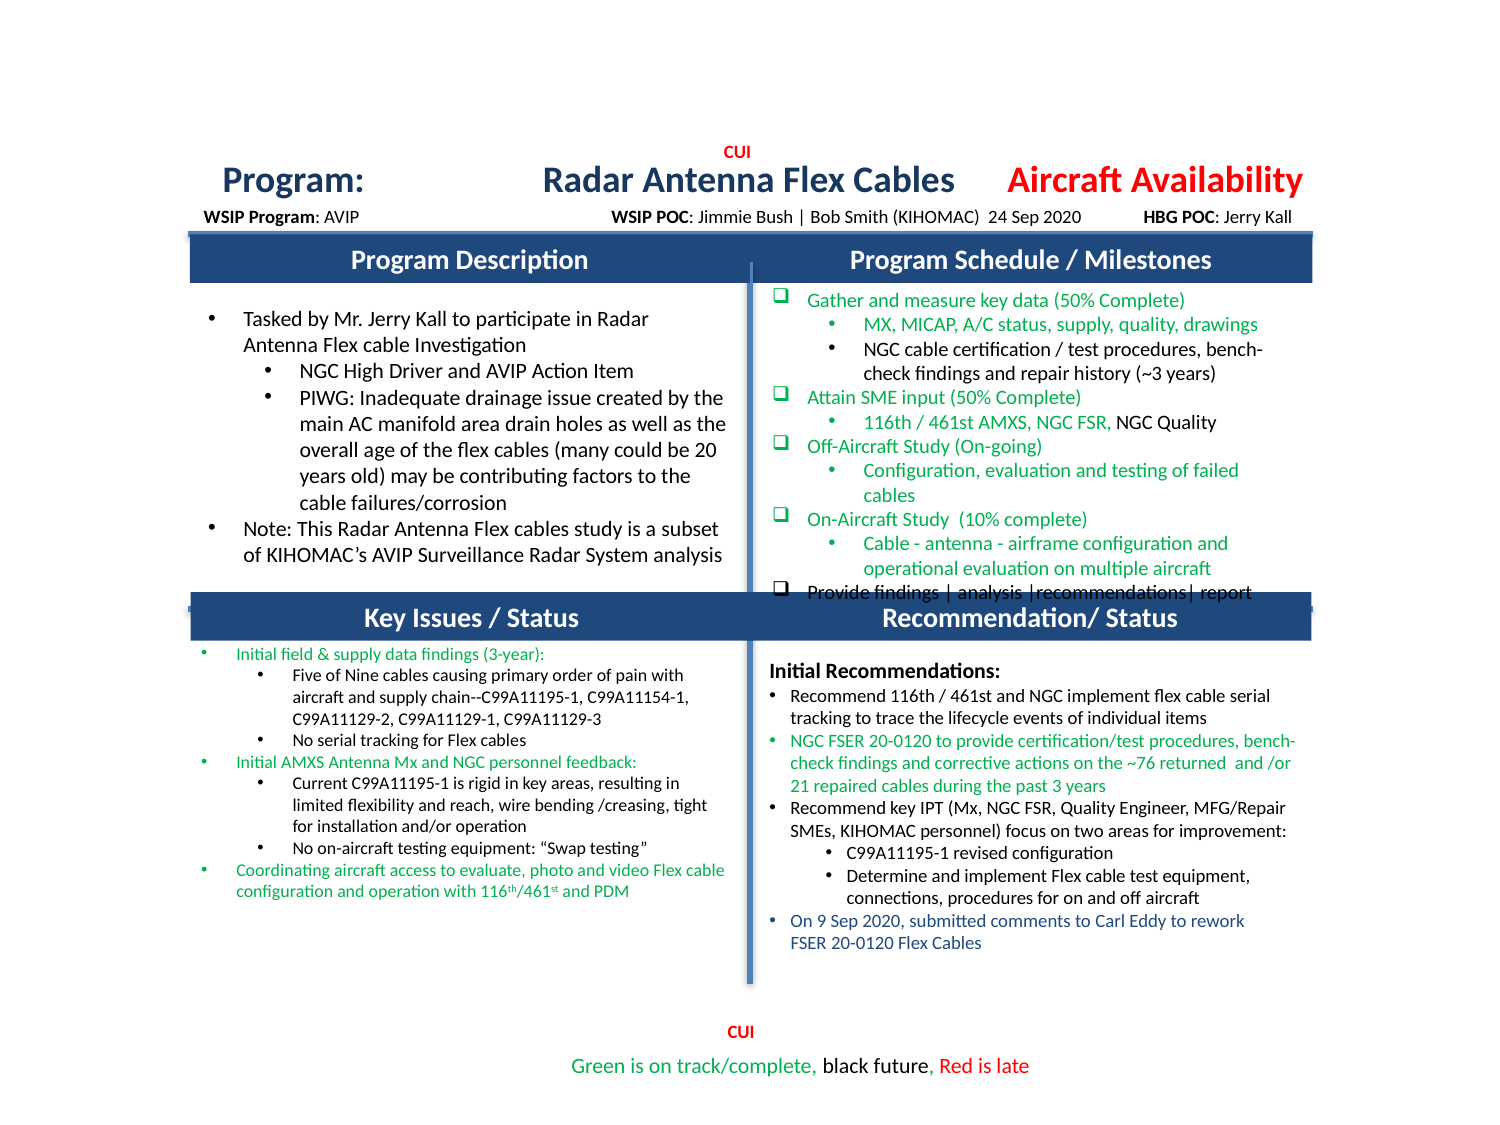

CUI
Program:                     Radar Antenna Flex Cables      Aircraft Availability
WSIP Program: AVIP
WSIP POC: Jimmie Bush | Bob Smith (KIHOMAC)  24 Sep 2020
HBG POC: Jerry Kall
Program Description
Program Schedule / Milestones
Gather and measure key data (50% Complete)
MX, MICAP, A/C status, supply, quality, drawings
NGC cable certification / test procedures, bench-check findings and repair history (~3 years)
Attain SME input (50% Complete)
116th / 461st AMXS, NGC FSR, NGC Quality
Off-Aircraft Study (On-going)
Configuration, evaluation and testing of failed cables
On-Aircraft Study  (10% complete)
Cable - antenna - airframe configuration and operational evaluation on multiple aircraft
Provide findings | analysis |recommendations| report
Tasked by Mr. Jerry Kall to participate in Radar Antenna Flex cable Investigation
NGC High Driver and AVIP Action Item
PIWG: Inadequate drainage issue created by the main AC manifold area drain holes as well as the overall age of the flex cables (many could be 20 years old) may be contributing factors to the cable failures/corrosion
Note: This Radar Antenna Flex cables study is a subset  of KIHOMAC’s AVIP Surveillance Radar System analysis

Key Issues / Status
Recommendation/ Status
Initial field & supply data findings (3-year):
Five of Nine cables causing primary order of pain with aircraft and supply chain--C99A11195-1, C99A11154-1, C99A11129-2, C99A11129-1, C99A11129-3
No serial tracking for Flex cables
Initial AMXS Antenna Mx and NGC personnel feedback:
Current C99A11195-1 is rigid in key areas, resulting in limited flexibility and reach, wire bending /creasing, tight for installation and/or operation
No on-aircraft testing equipment: “Swap testing”
Coordinating aircraft access to evaluate, photo and video Flex cable configuration and operation with 116th/461st and PDM
Initial Recommendations:
Recommend 116th / 461st and NGC implement flex cable serial tracking to trace the lifecycle events of individual items
NGC FSER 20-0120 to provide certification/test procedures, bench-check findings and corrective actions on the ~76 returned  and /or 21 repaired cables during the past 3 years
Recommend key IPT (Mx, NGC FSR, Quality Engineer, MFG/Repair SMEs, KIHOMAC personnel) focus on two areas for improvement:
C99A11195-1 revised configuration
Determine and implement Flex cable test equipment, connections, procedures for on and off aircraft
On 9 Sep 2020, submitted comments to Carl Eddy to rework
     FSER 20-0120 Flex Cables

CUI
Green is on track/complete, black future, Red is late